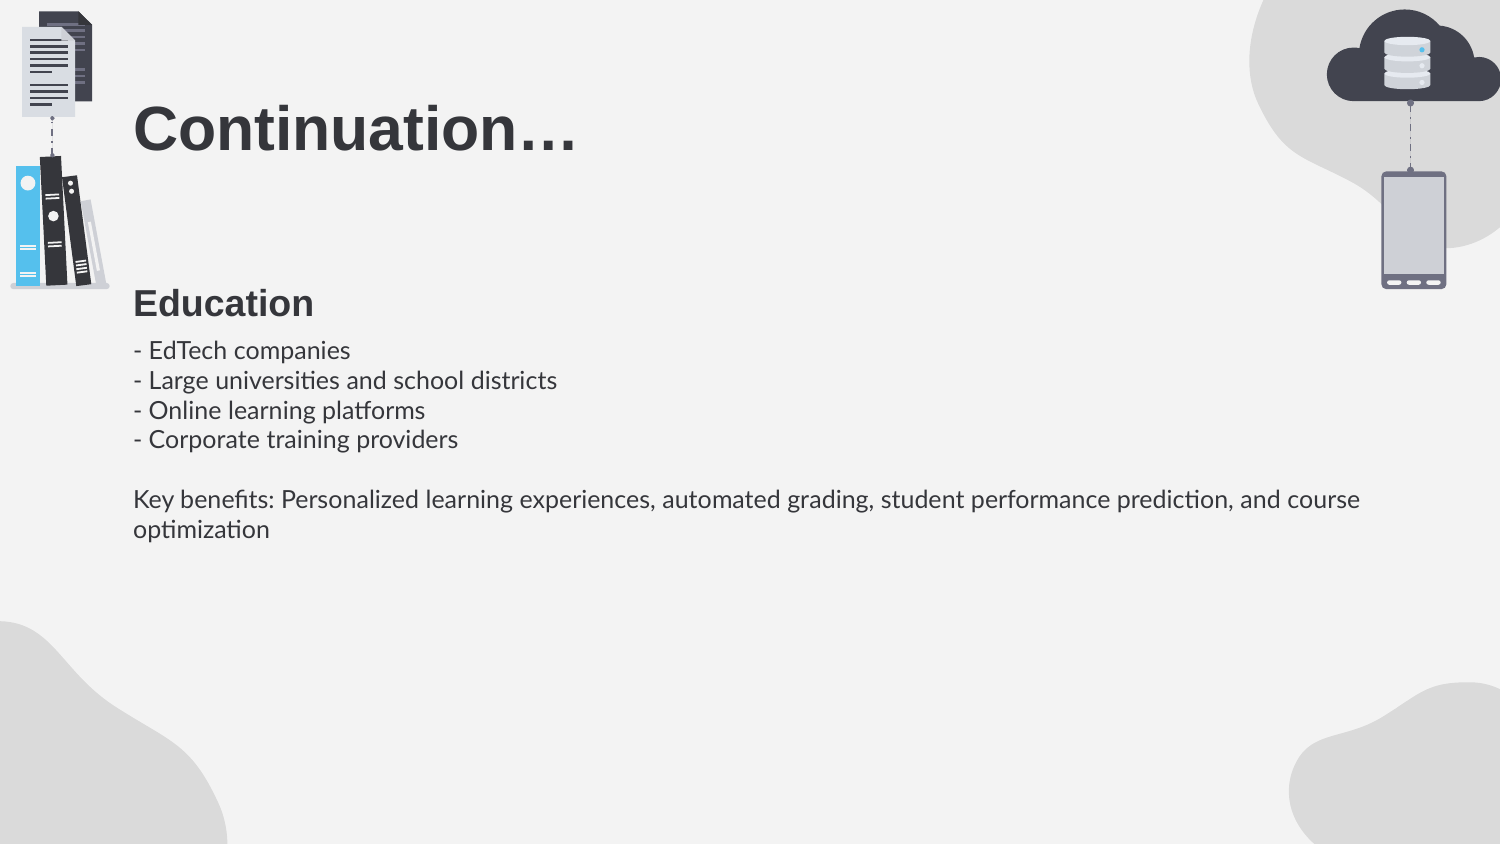

# Continuation…
Education
- EdTech companies
- Large universities and school districts
- Online learning platforms
- Corporate training providers

Key benefits: Personalized learning experiences, automated grading, student performance prediction, and course optimization